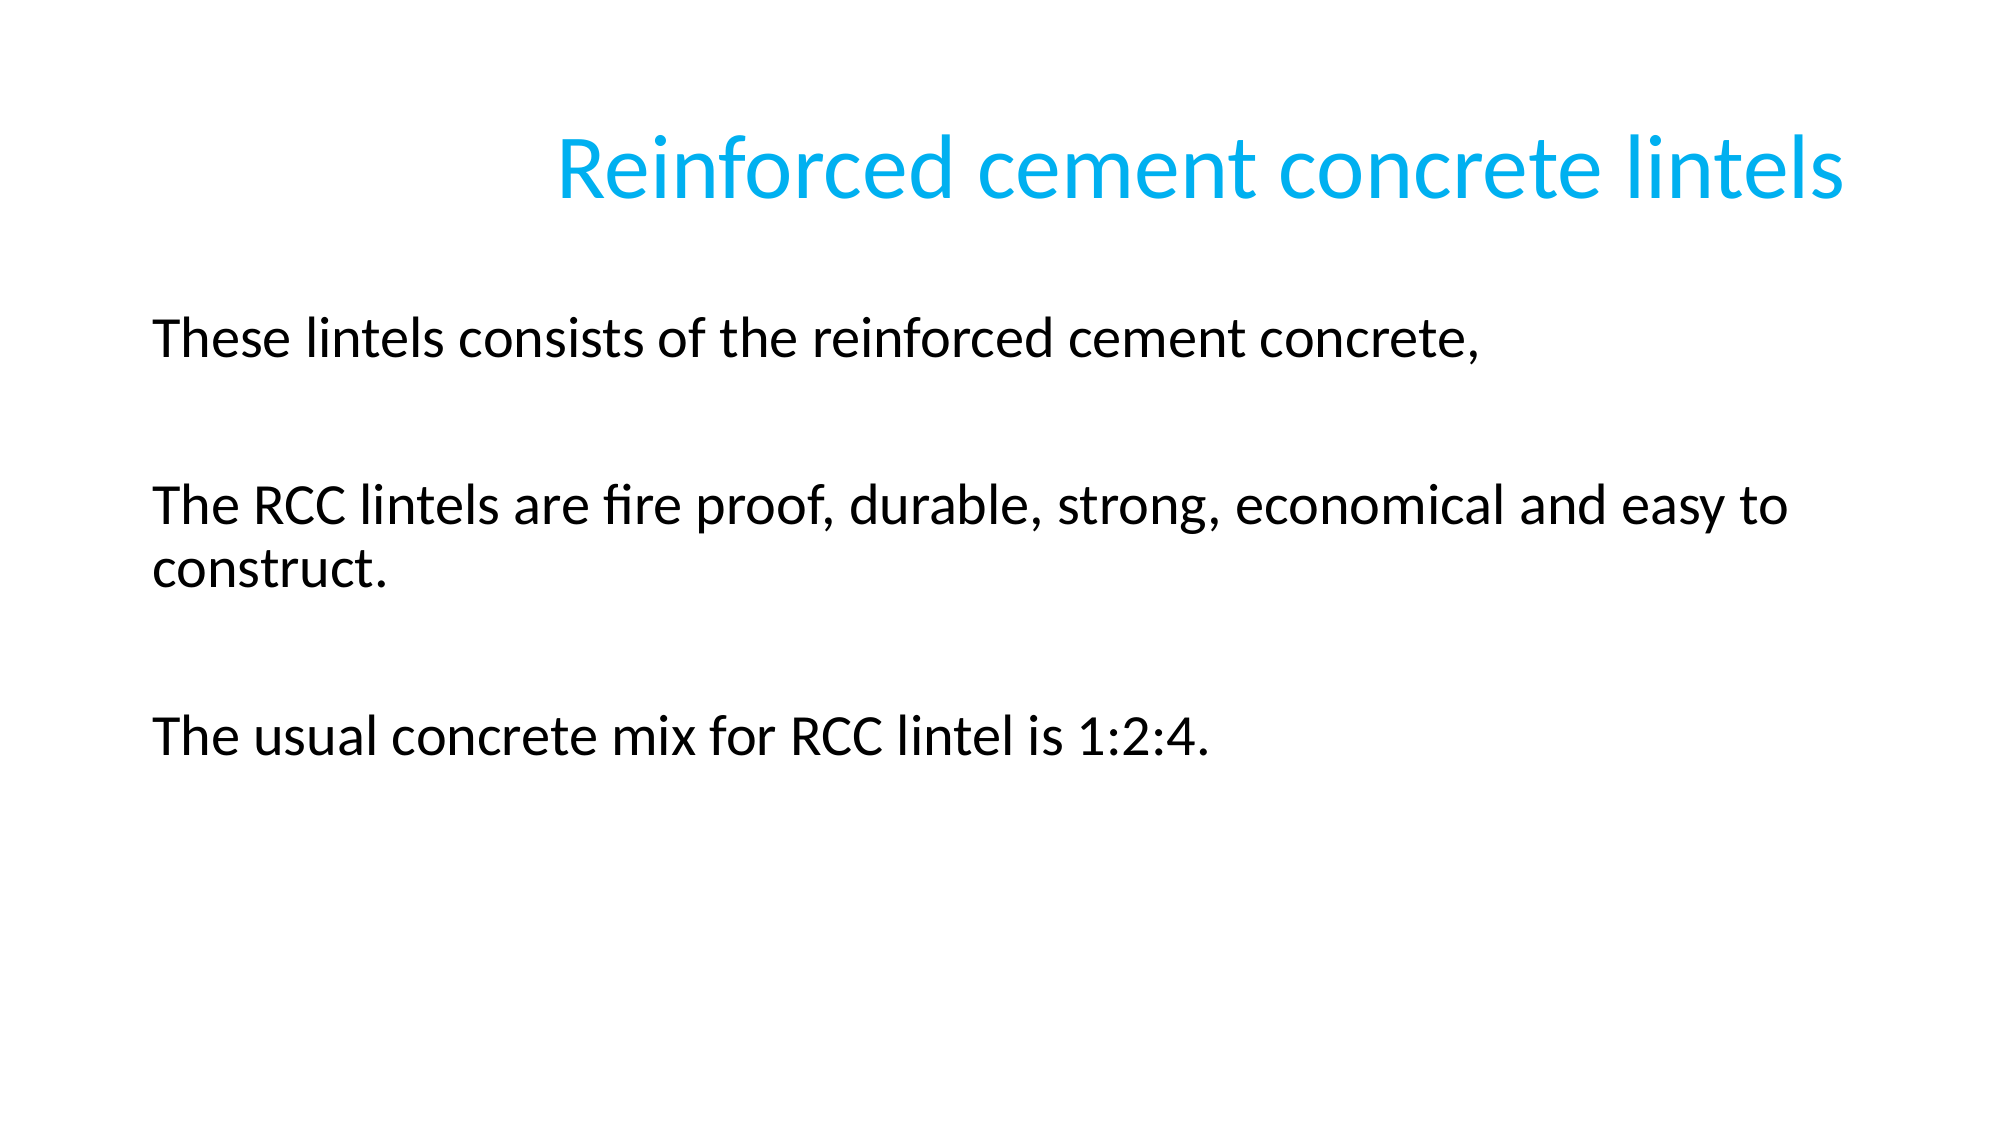

# Reinforced cement concrete lintels
These lintels consists of the reinforced cement concrete,

The RCC lintels are fire proof, durable, strong, economical and easy to construct.

The usual concrete mix for RCC lintel is 1:2:4.